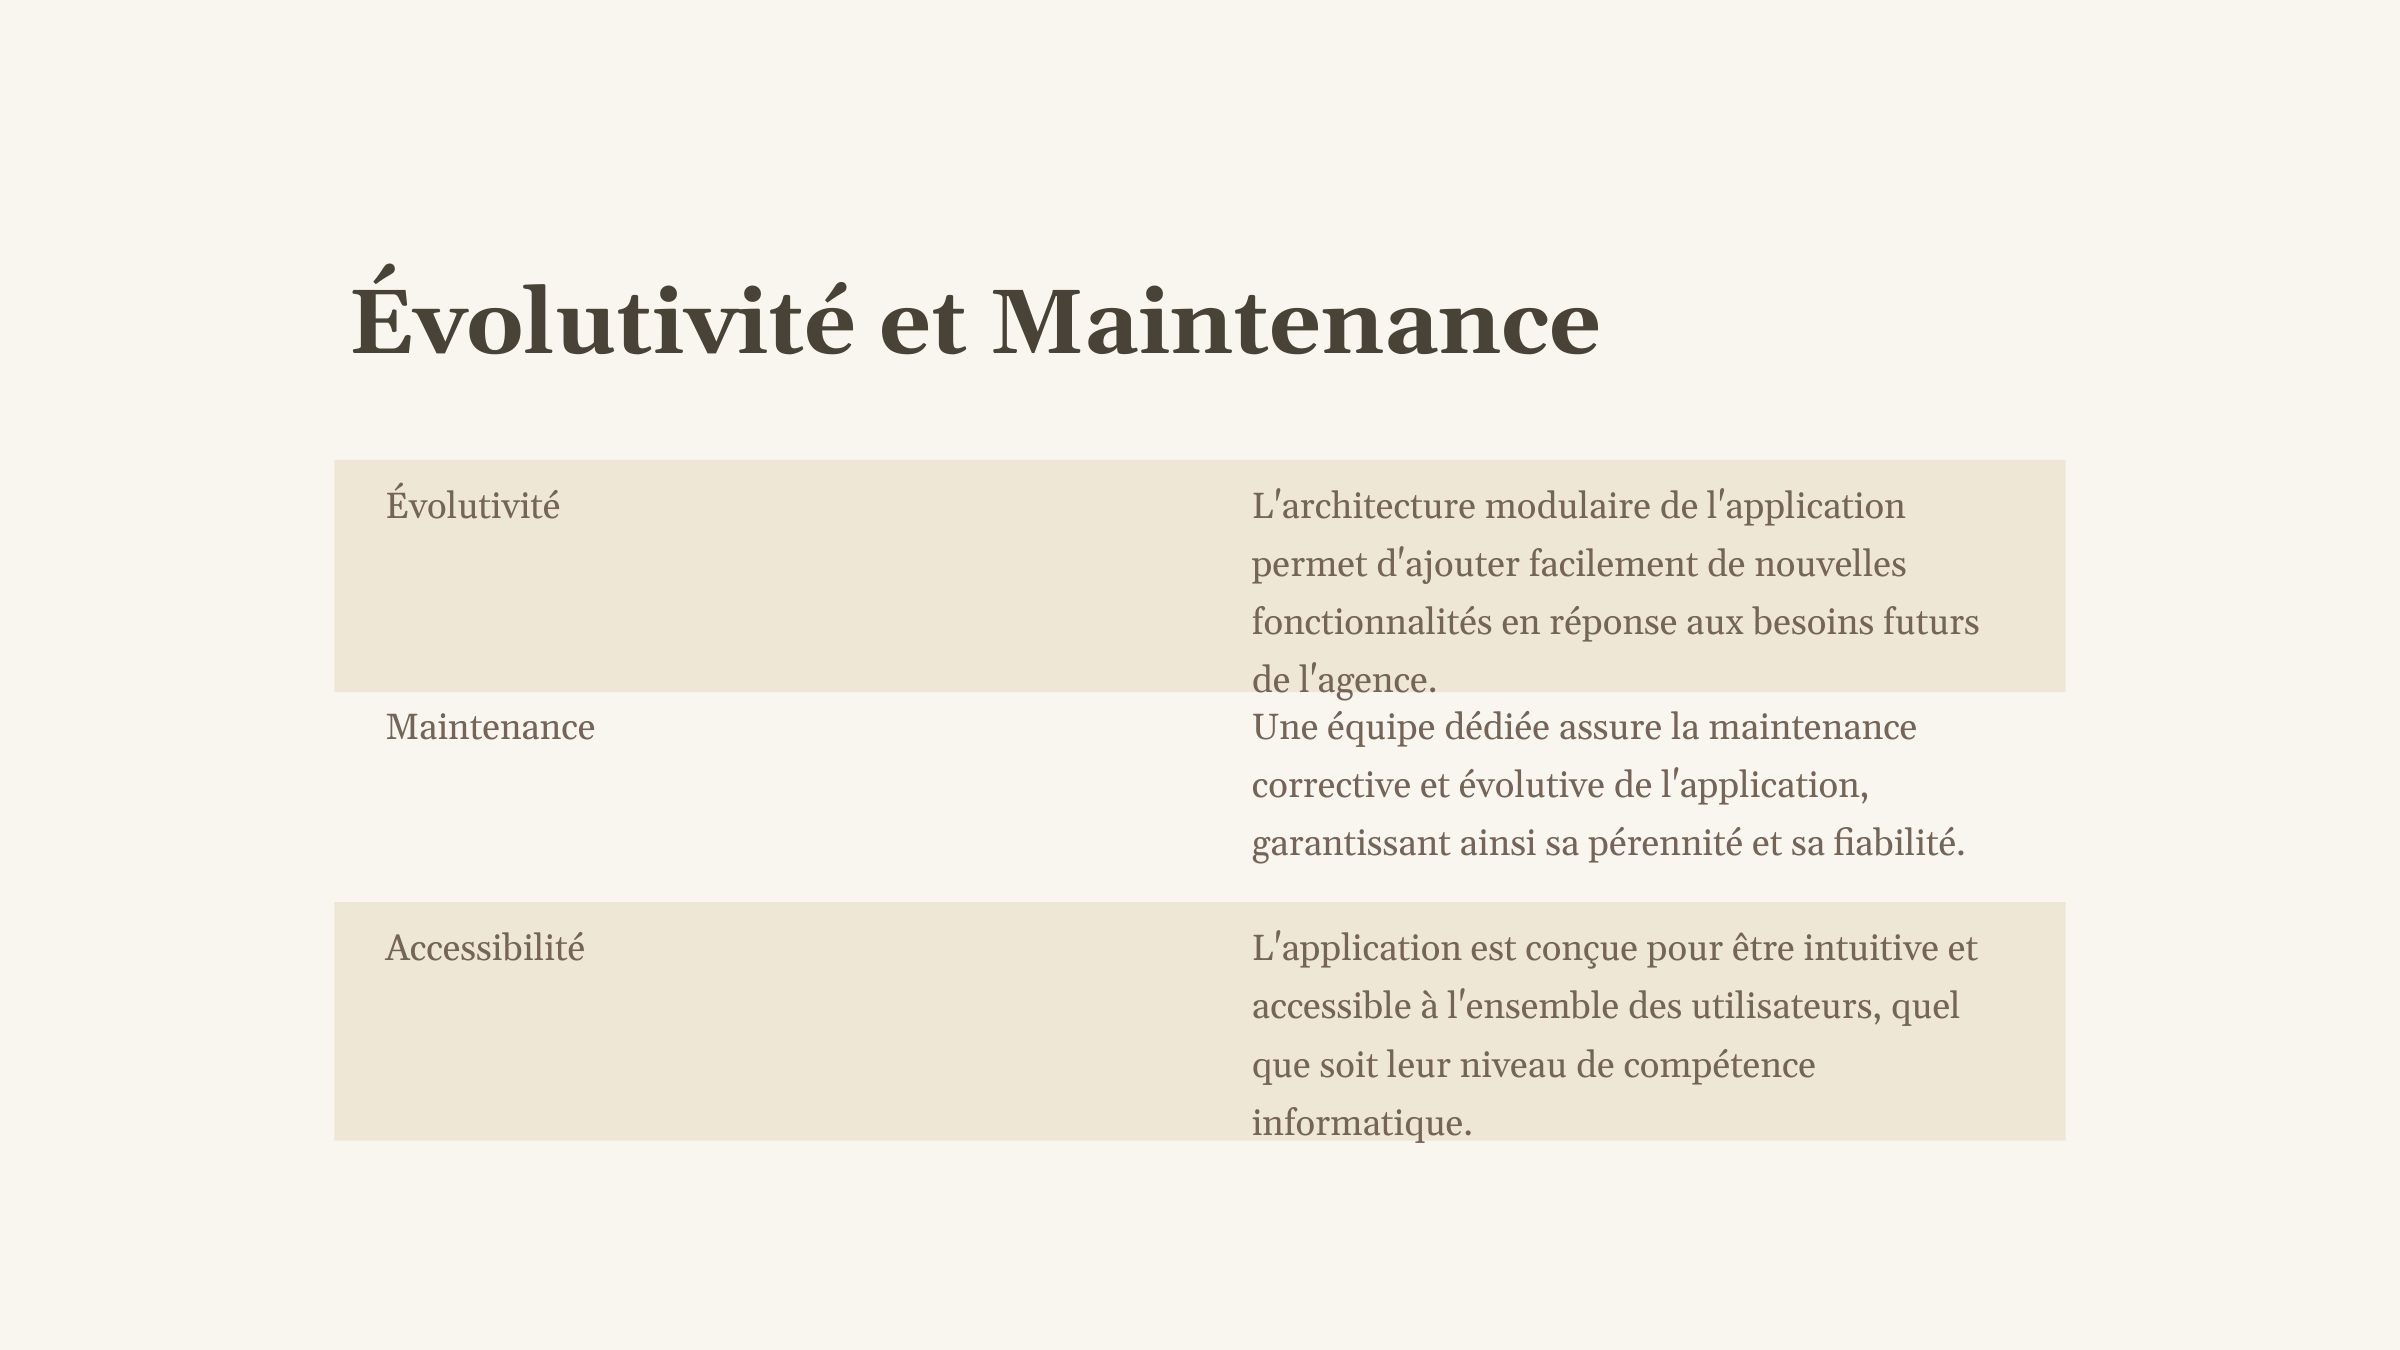

Évolutivité et Maintenance

Évolutivité
L'architecture modulaire de l'application permet d'ajouter facilement de nouvelles fonctionnalités en réponse aux besoins futurs de l'agence.
Maintenance
Une équipe dédiée assure la maintenance corrective et évolutive de l'application, garantissant ainsi sa pérennité et sa fiabilité.

Accessibilité
L'application est conçue pour être intuitive et accessible à l'ensemble des utilisateurs, quel que soit leur niveau de compétence informatique.